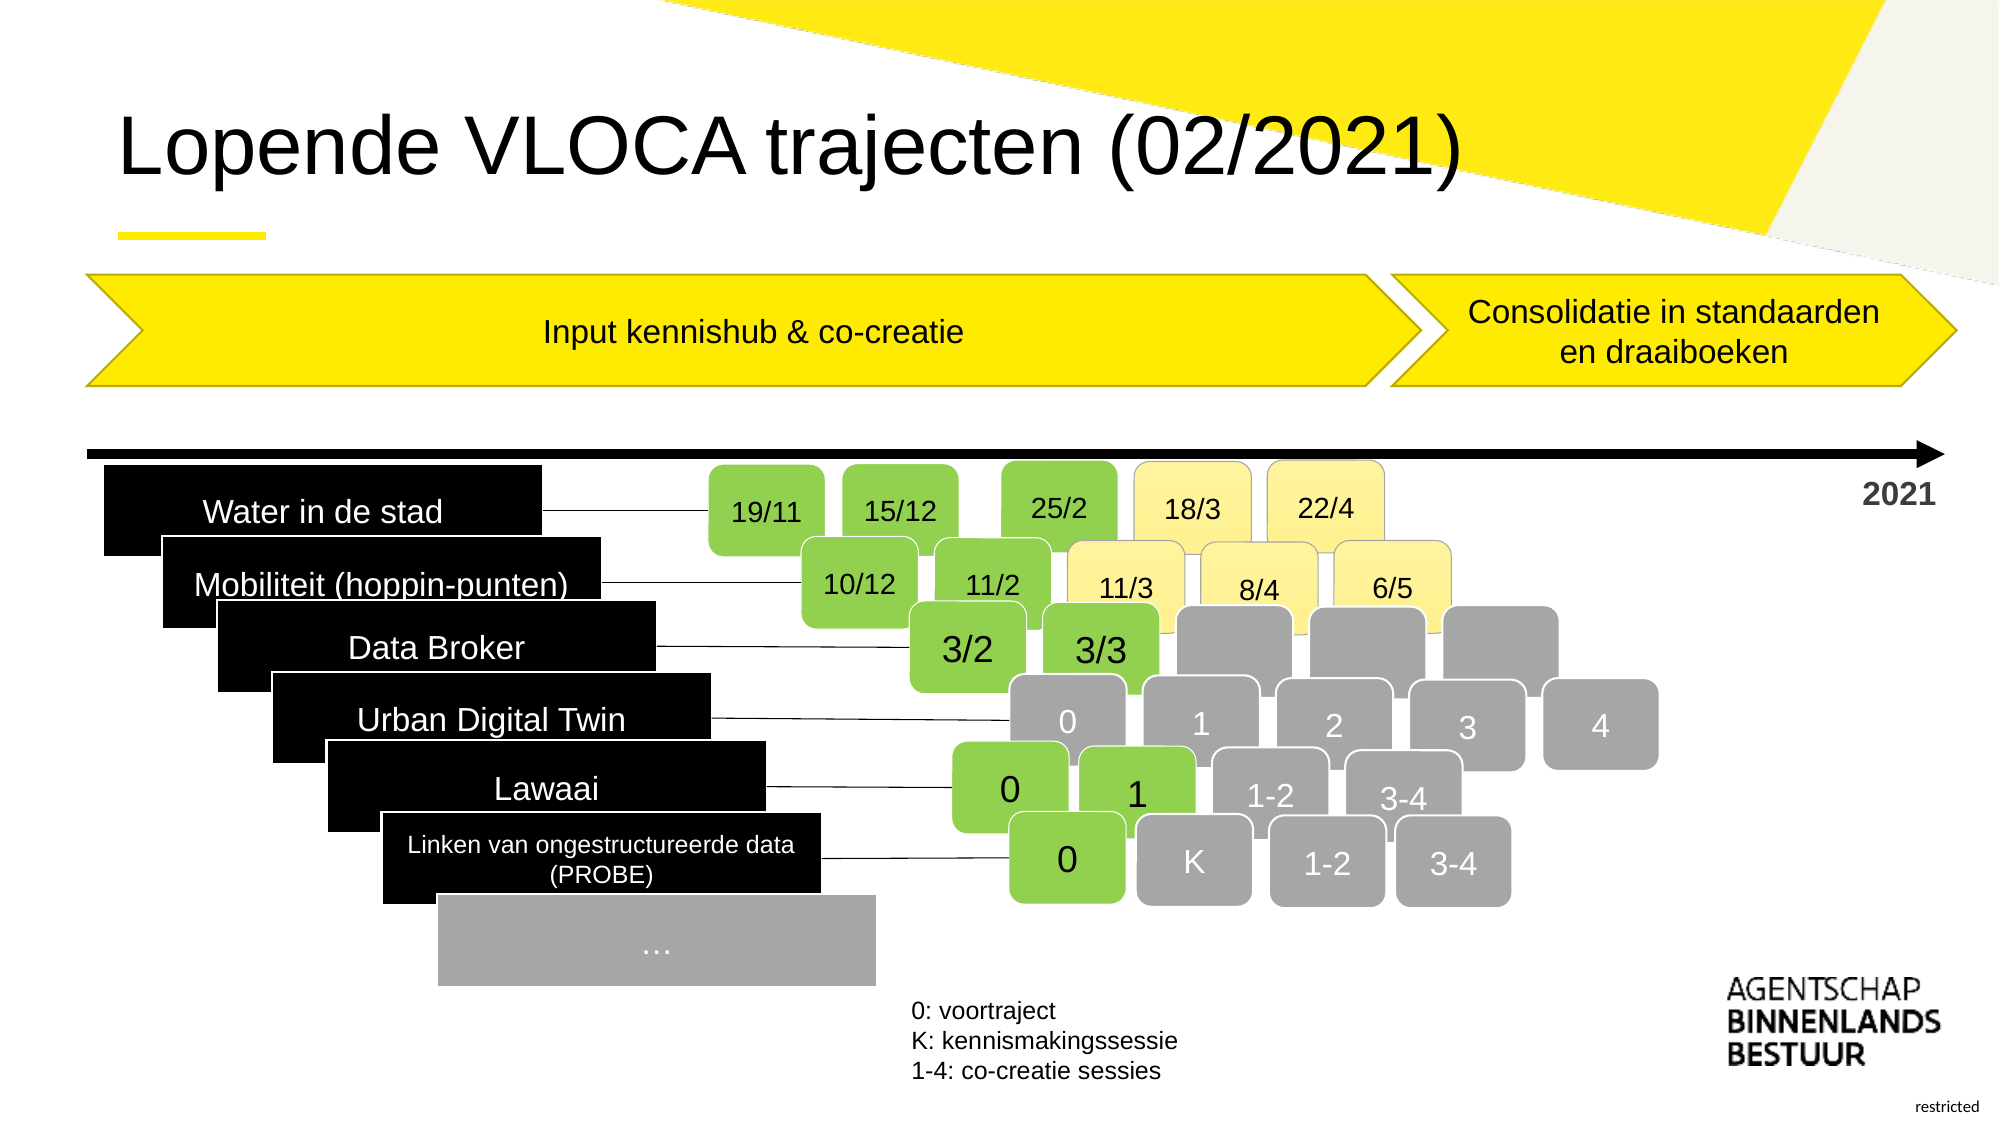

# Lopende VLOCA trajecten (02/2021)
Input kennishub & co-creatie
Consolidatie in standaarden en draaiboeken
25/2
22/4
18/3
15/12
Water in de stad
19/11
2021
Mobiliteit (hoppin-punten)
10/12
11/2
11/3
6/5
8/4
Data Broker
3/2
3/3

Urban Digital Twin
0
1
2
4
3
Lawaai
0
1
1-2
3-4
0
Linken van ongestructureerde data (PROBE)
K
1-2
3-4
…
0: voortraject
K: kennismakingssessie
1-4: co-creatie sessies